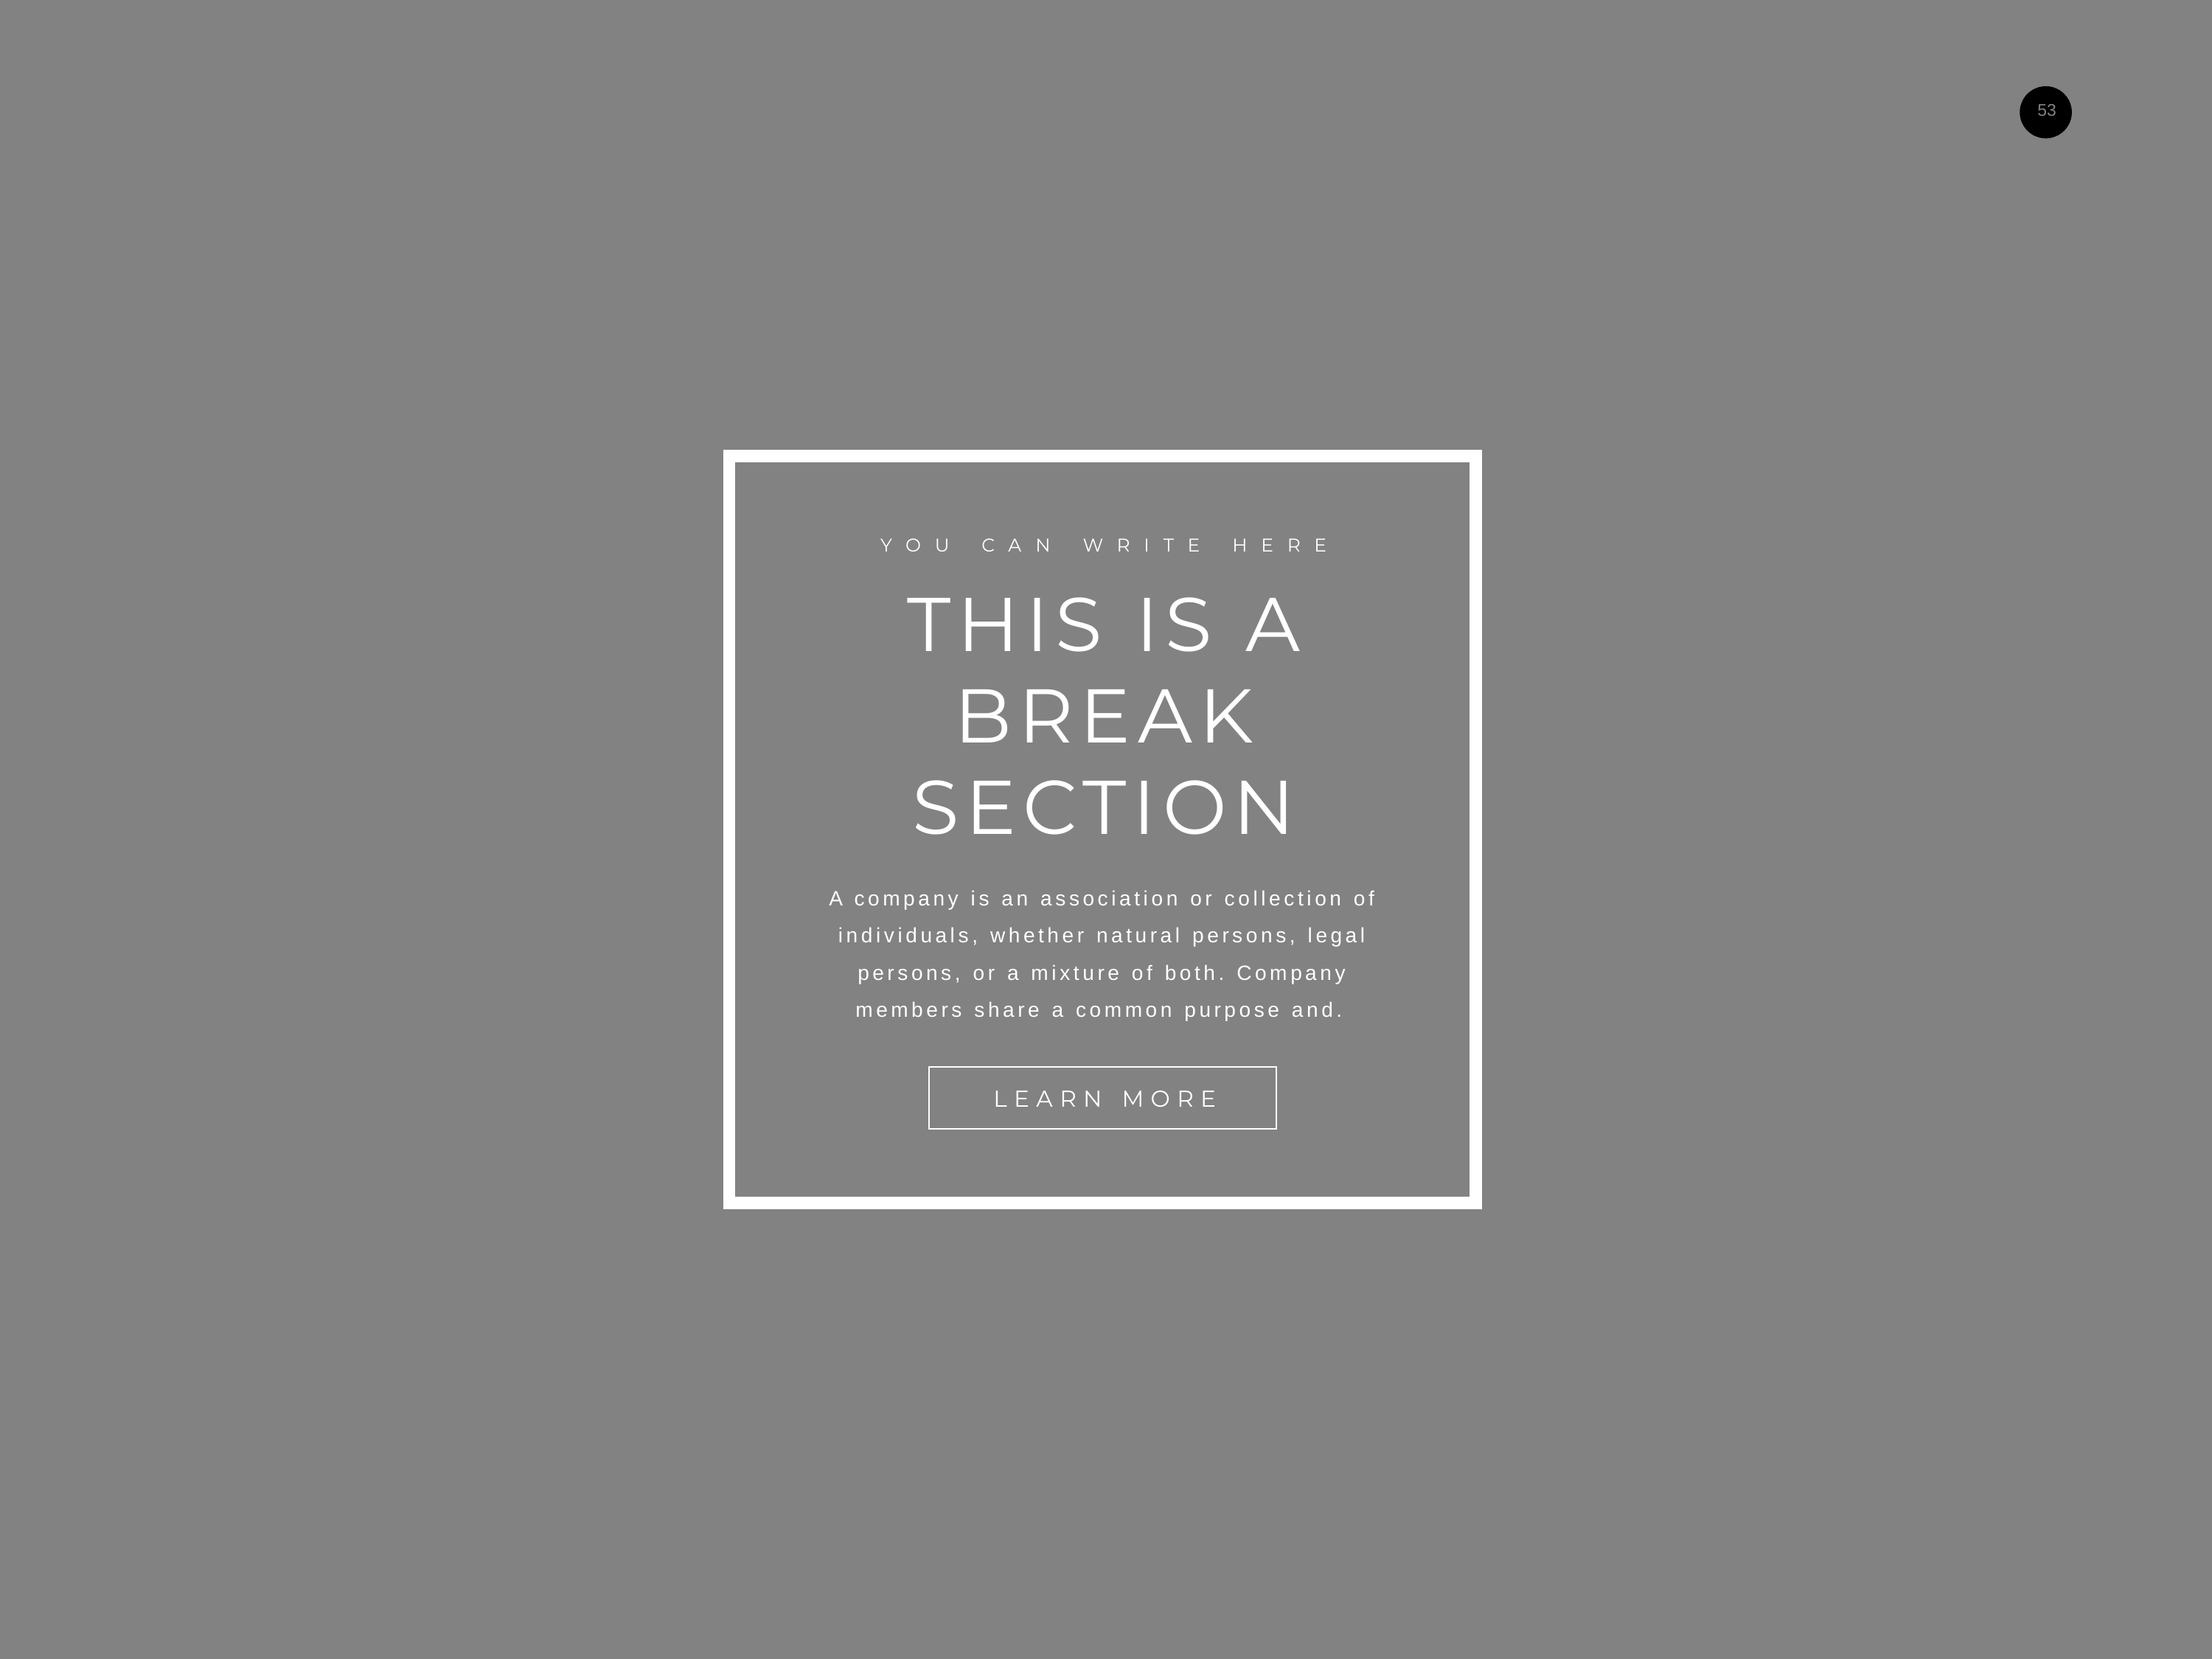

YOU CAN WRITE HERE
THIS IS A
BREAK
SECTION
A company is an association or collection of individuals, whether natural persons, legal persons, or a mixture of both. Company members share a common purpose and.

LEARN MORE